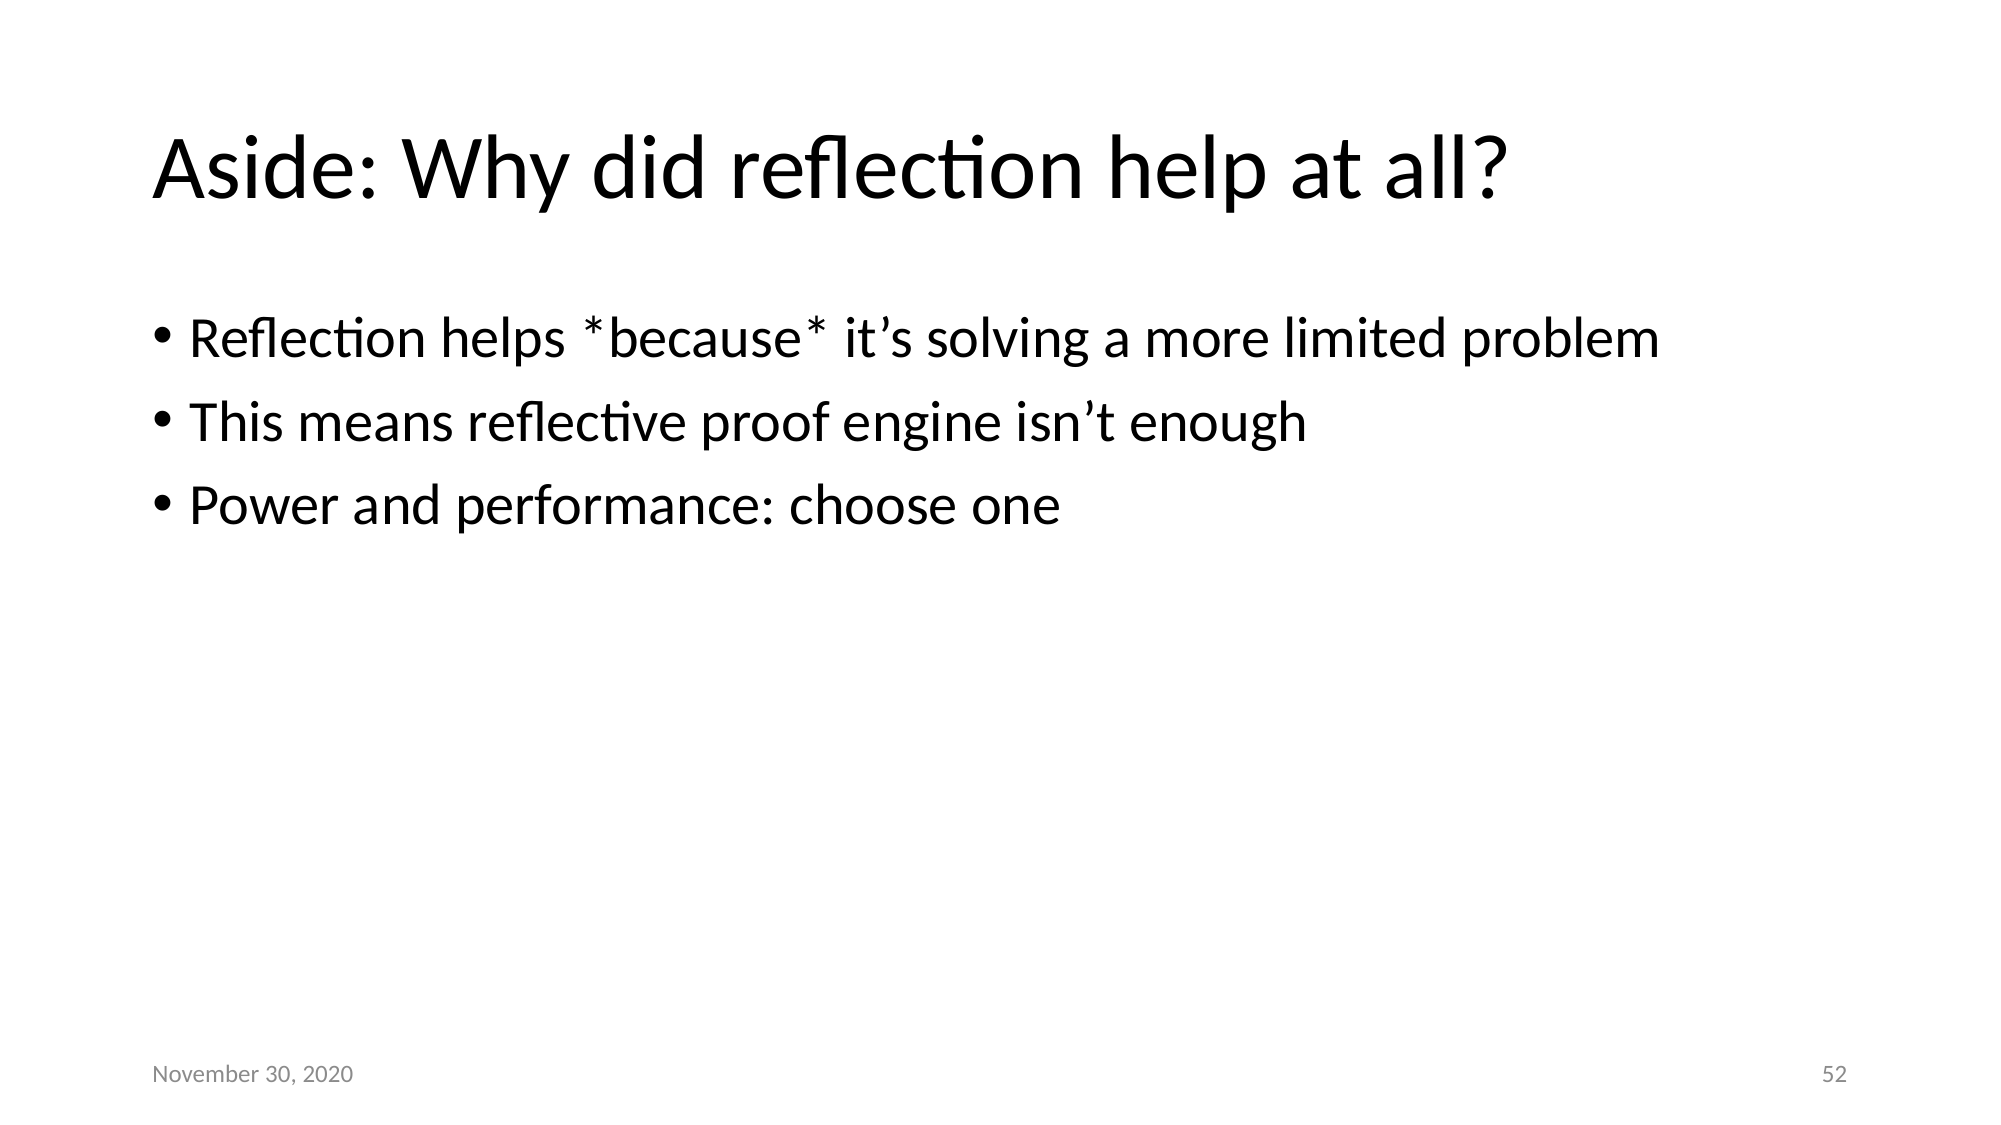

# Aside: Why did reflection help at all?
Reflection helps *because* it’s solving a more limited problem
This means reflective proof engine isn’t enough
Power and performance: choose one

November 30, 2020
52